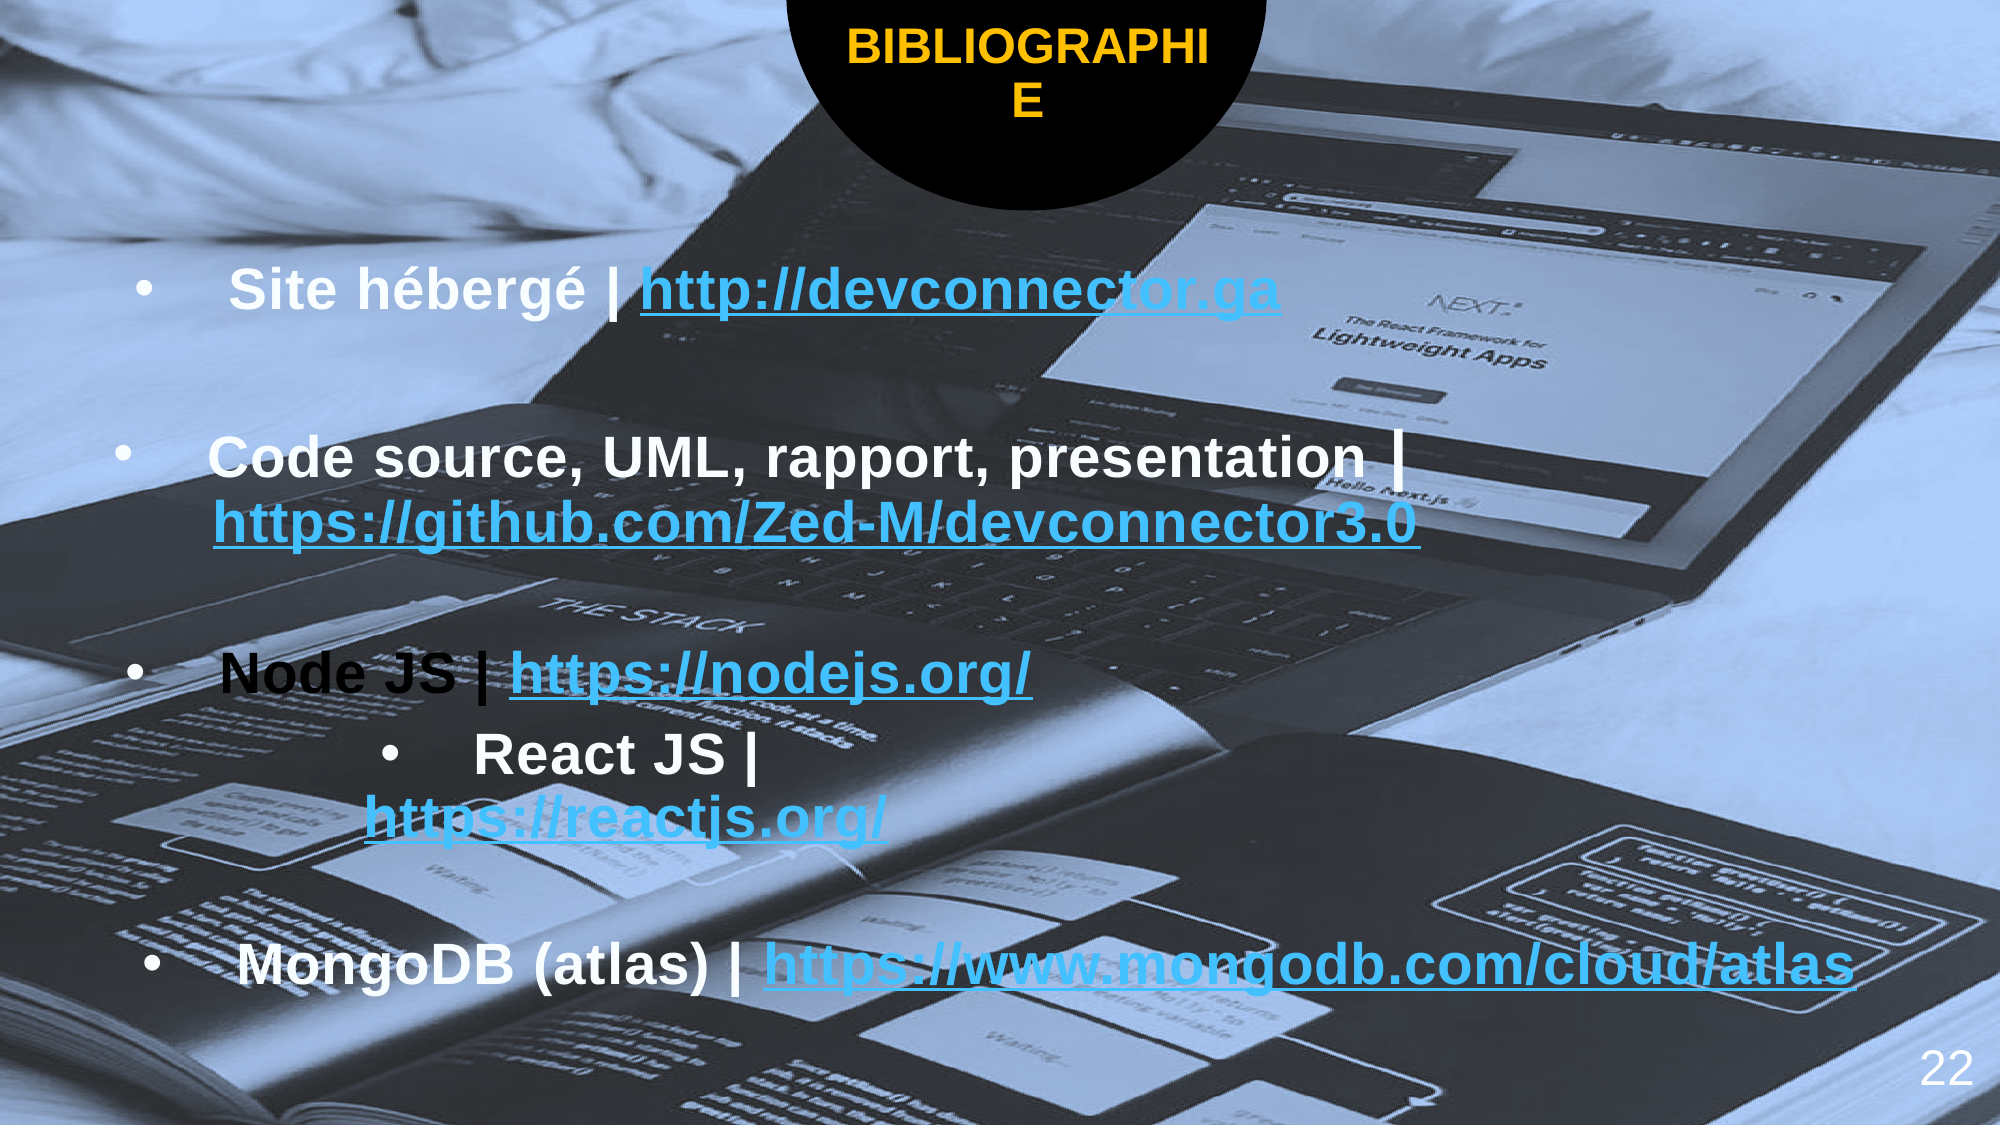

BIBLIOGRAPHIE
Site hébergé | http://devconnector.ga
Code source, UML, rapport, presentation | https://github.com/Zed-M/devconnector3.0
# Node JS | https://nodejs.org/
React JS | https://reactjs.org/
MongoDB (atlas) | https://www.mongodb.com/cloud/atlas
22